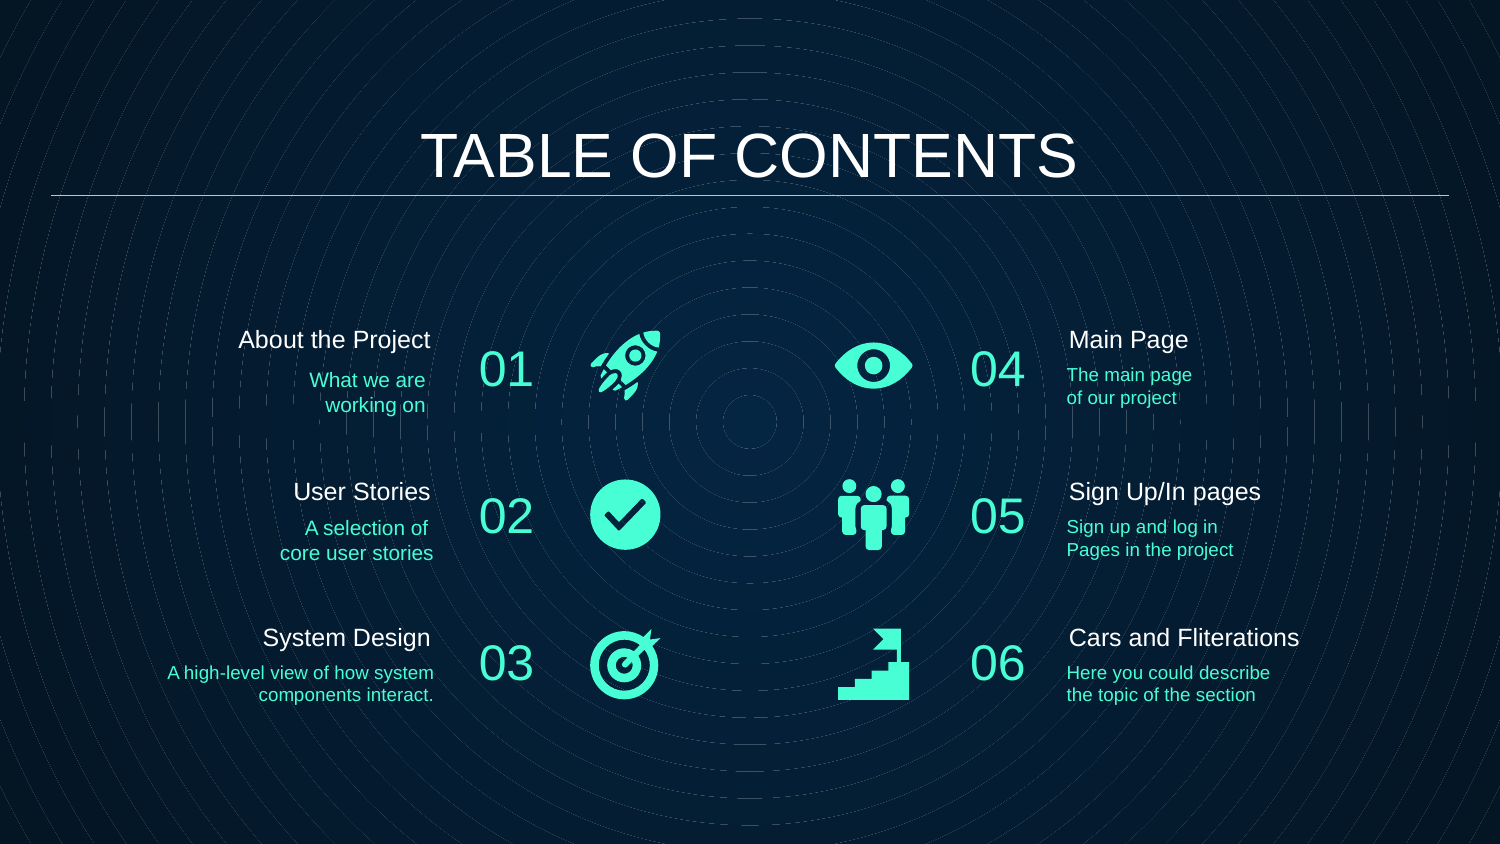

# TABLE OF CONTENTS
01
04

About the Project
Main Page

The main page
of our project

What we are
working on
02
05

User Stories
Sign Up/In pages
A selection of
core user stories
Sign up and log in
Pages in the project
03
06

System Design
Cars and Fliterations
A high-level view of how system components interact.
Here you could describe
the topic of the section